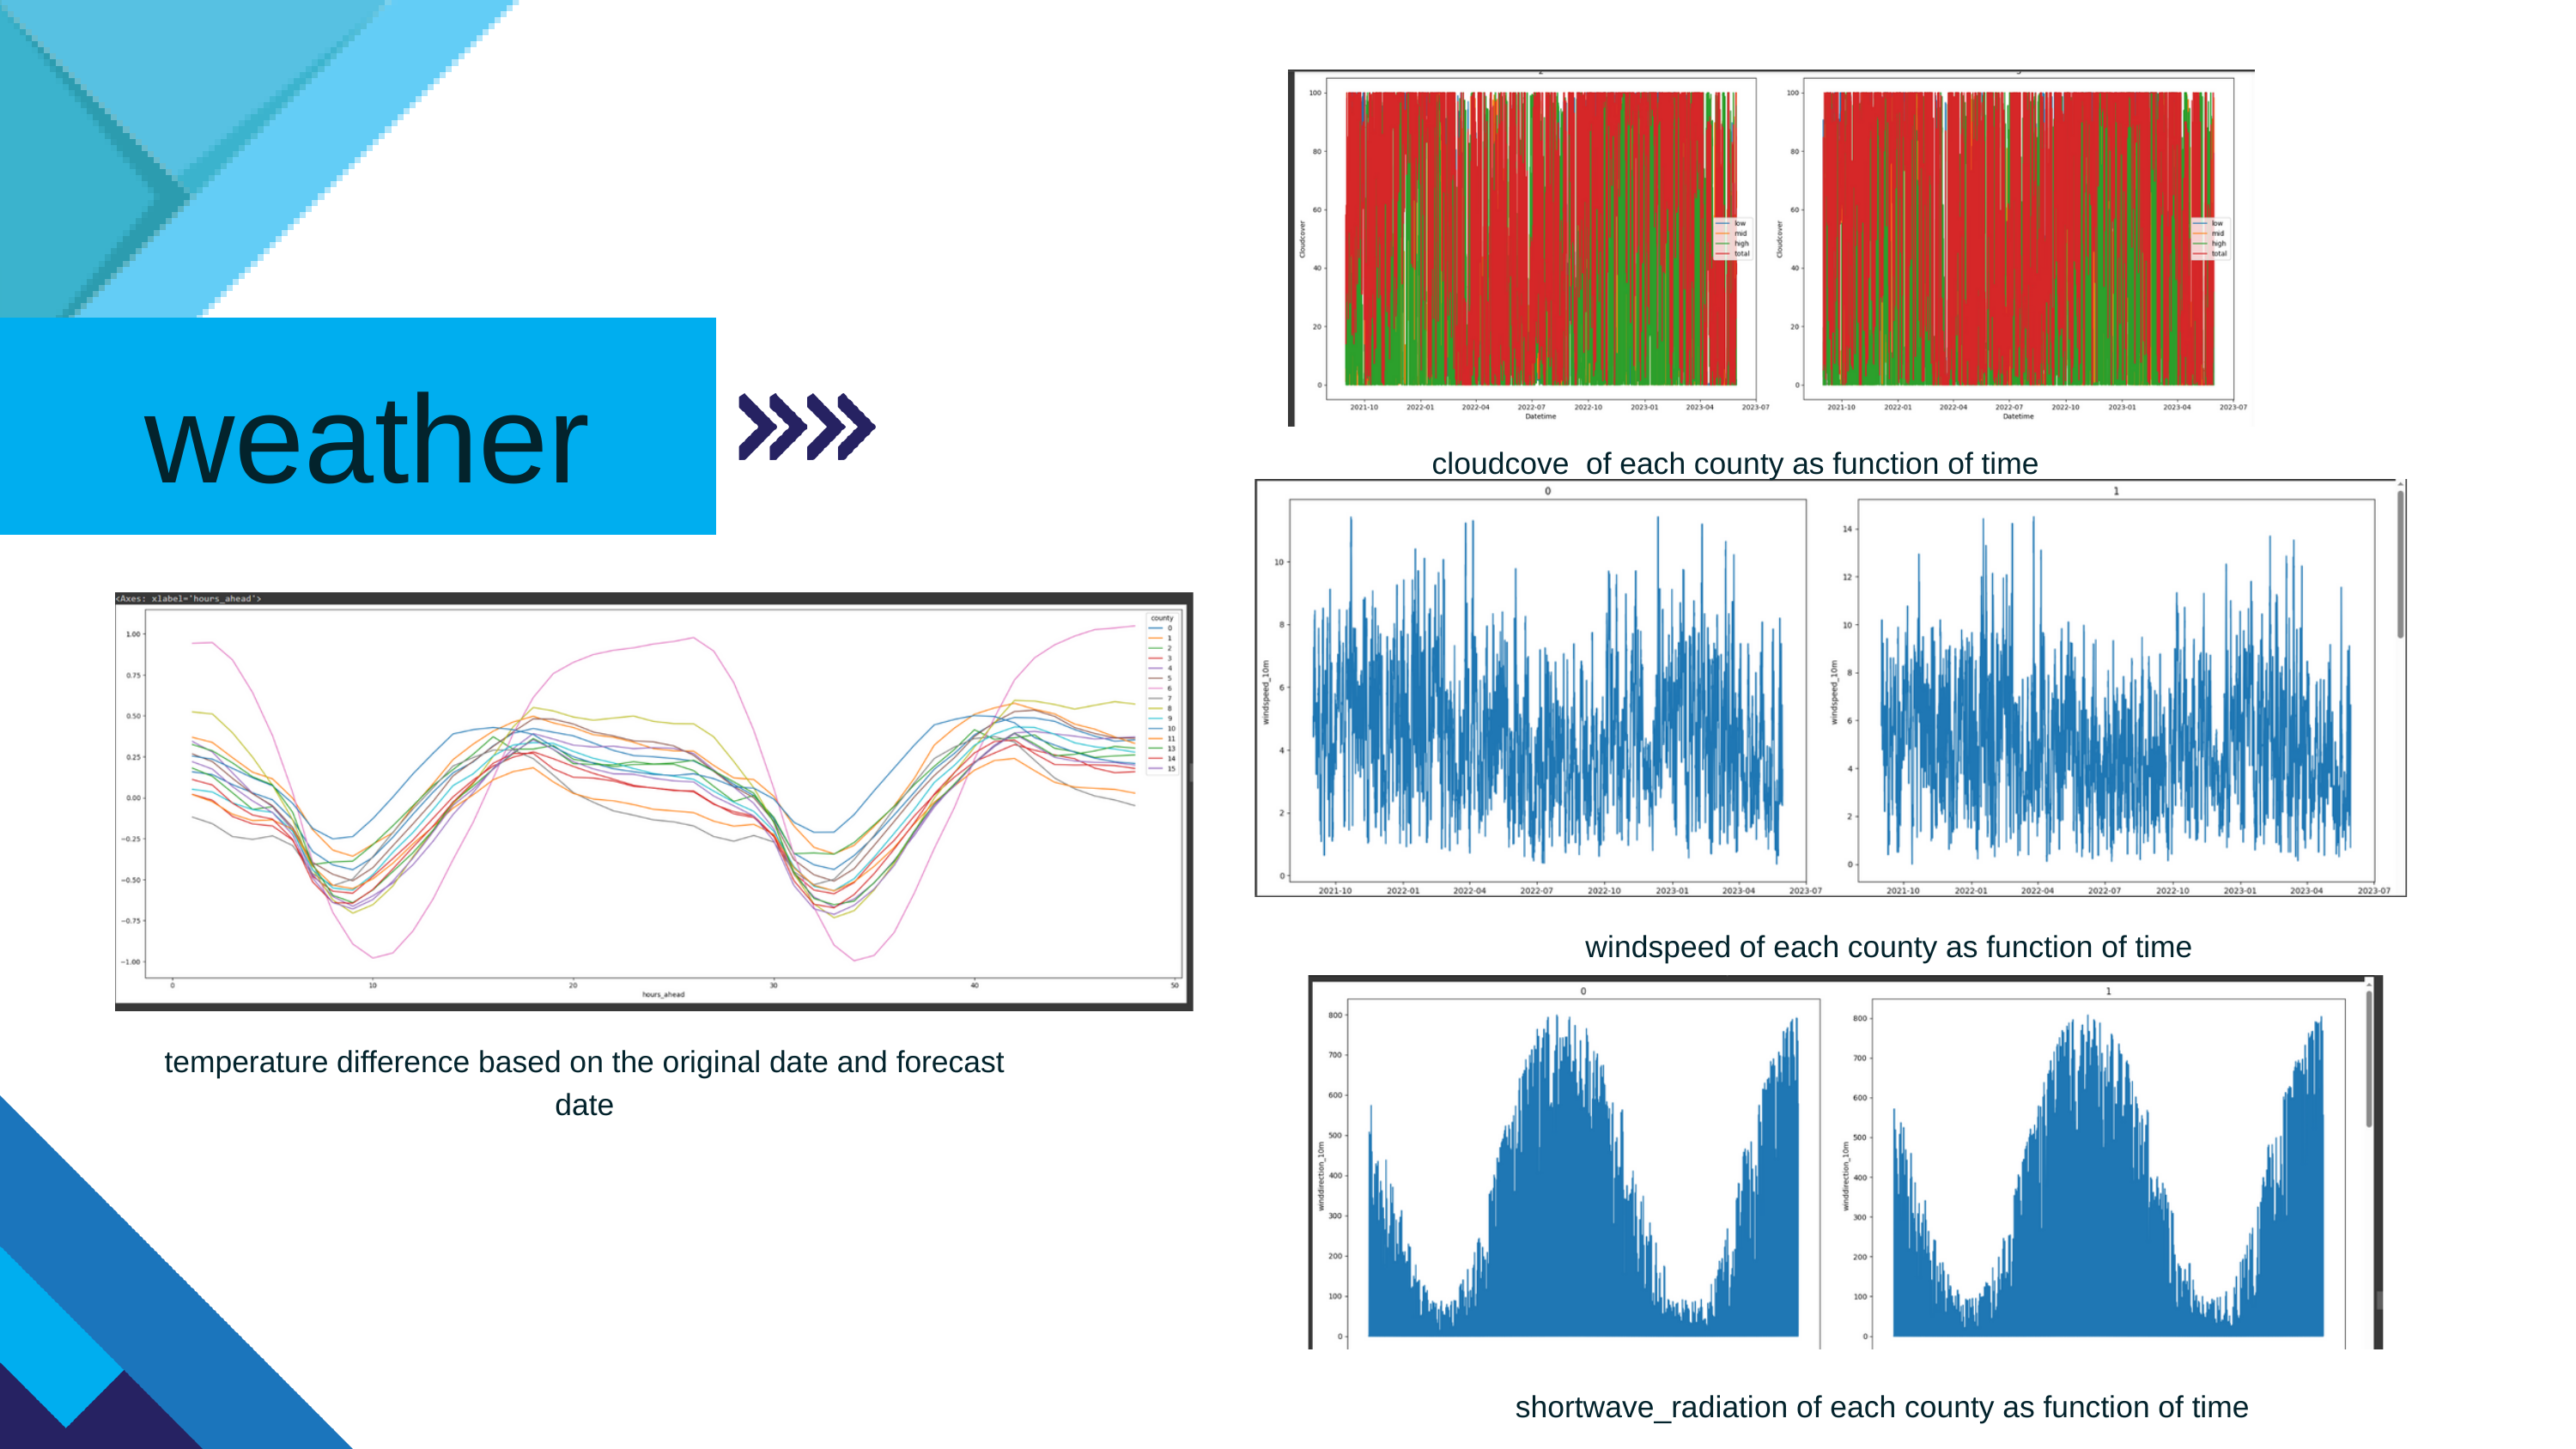

weather

cloudcove  of each county as function of time

windspeed of each county as function of time

temperature difference based on the original date and forecast date

shortwave_radiation of each county as function of time